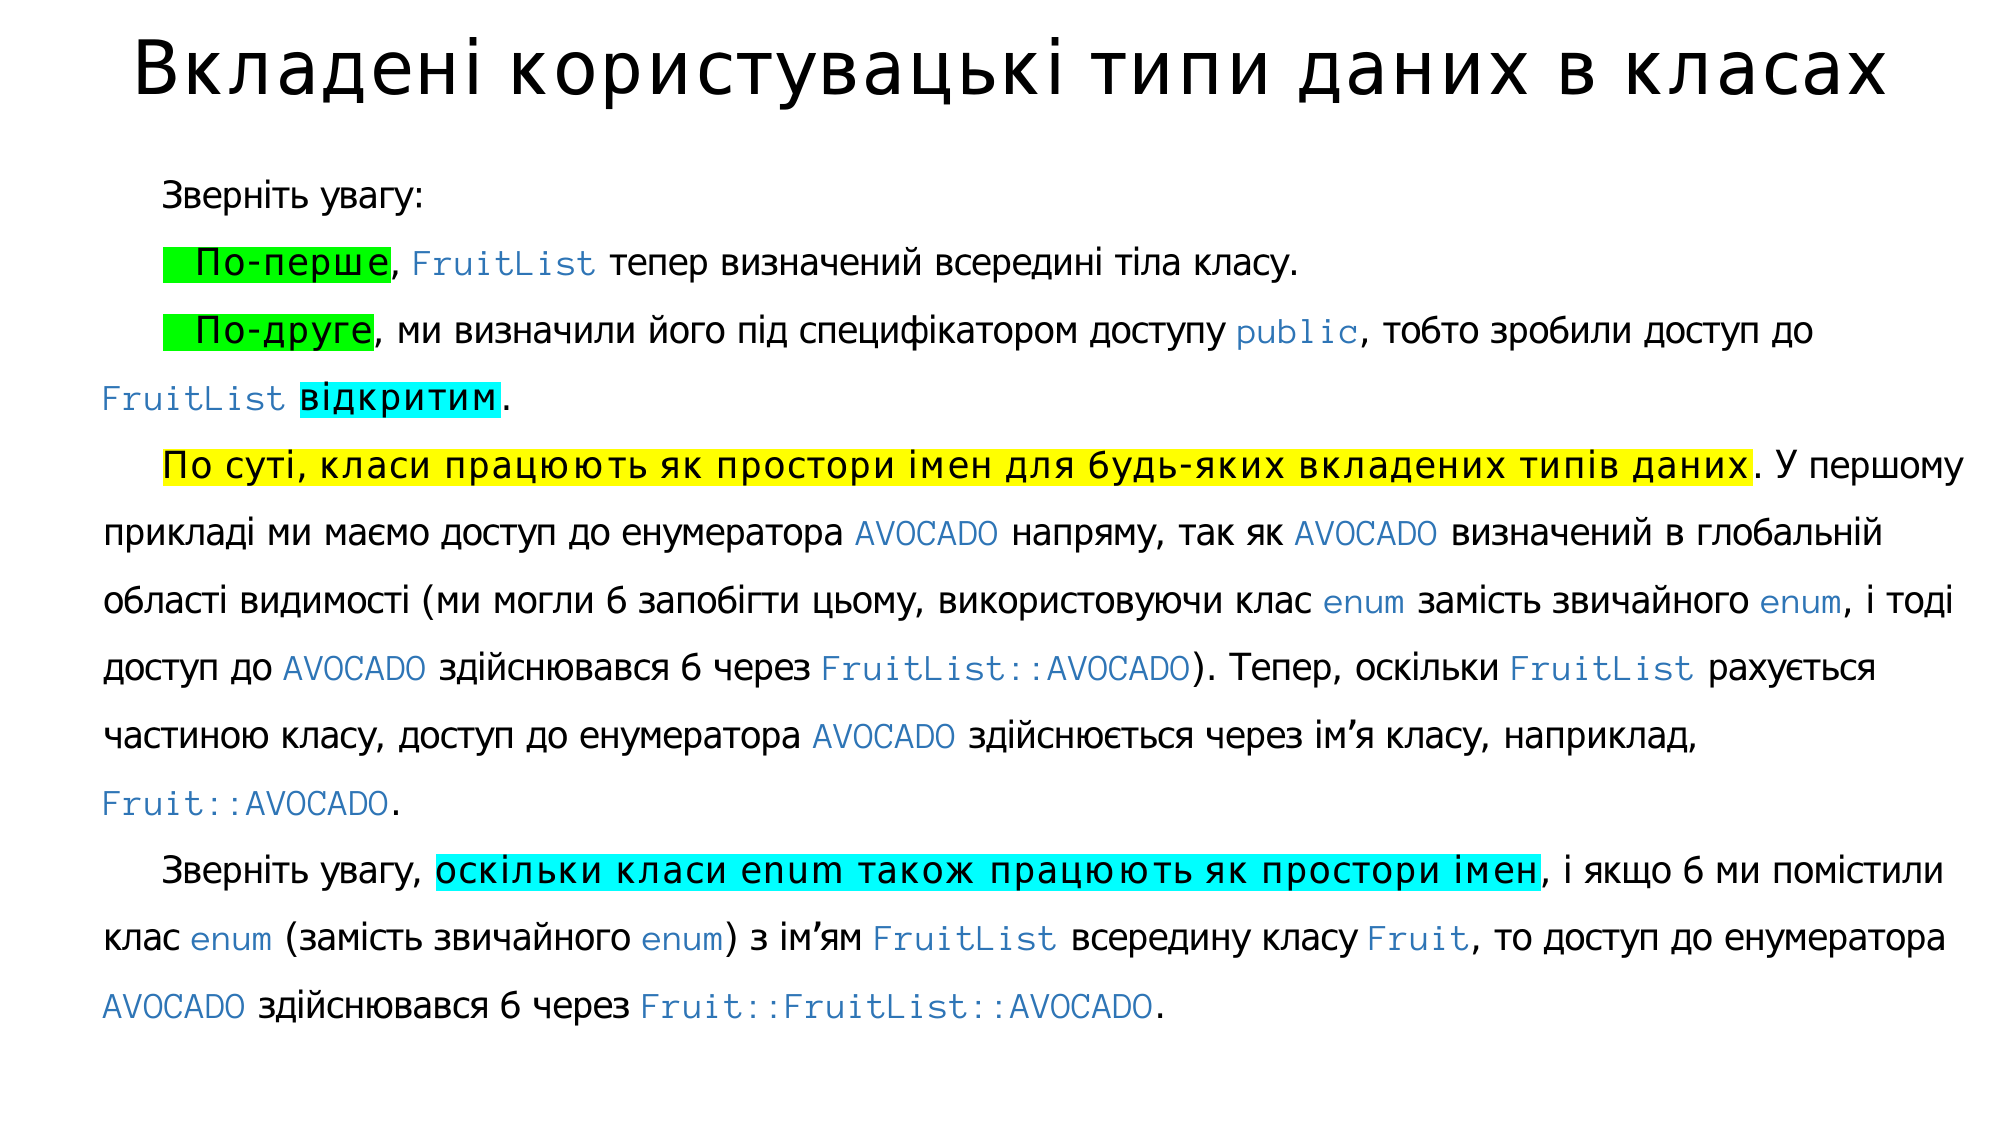

# Вкладені користувацькі типи даних в класах
Зверніть увагу:
   По-перше, FruitList тепер визначений всередині тіла класу.
   По-друге, ми визначили його під специфікатором доступу public, тобто зробили доступ до FruitList відкритим.
По суті, класи працюють як простори імен для будь-яких вкладених типів даних. У першому прикладі ми маємо доступ до енумератора AVOCADO напряму, так як AVOCADO визначений в глобальній області видимості (ми могли б запобігти цьому, використовуючи клас enum замість звичайного enum, і тоді доступ до AVOCADO здійснювався б через FruitList::AVOCADO). Тепер, оскільки FruitList рахується частиною класу, доступ до енумератора AVOCADO здійснюється через ім’я класу, наприклад, Fruit::AVOCADO.
Зверніть увагу, оскільки класи enum також працюють як простори імен, і якщо б ми помістили клас enum (замість звичайного enum) з ім’ям FruitList всередину класу Fruit, то доступ до енумератора AVOCADO здійснювався б через Fruit::FruitList::AVOCADO.